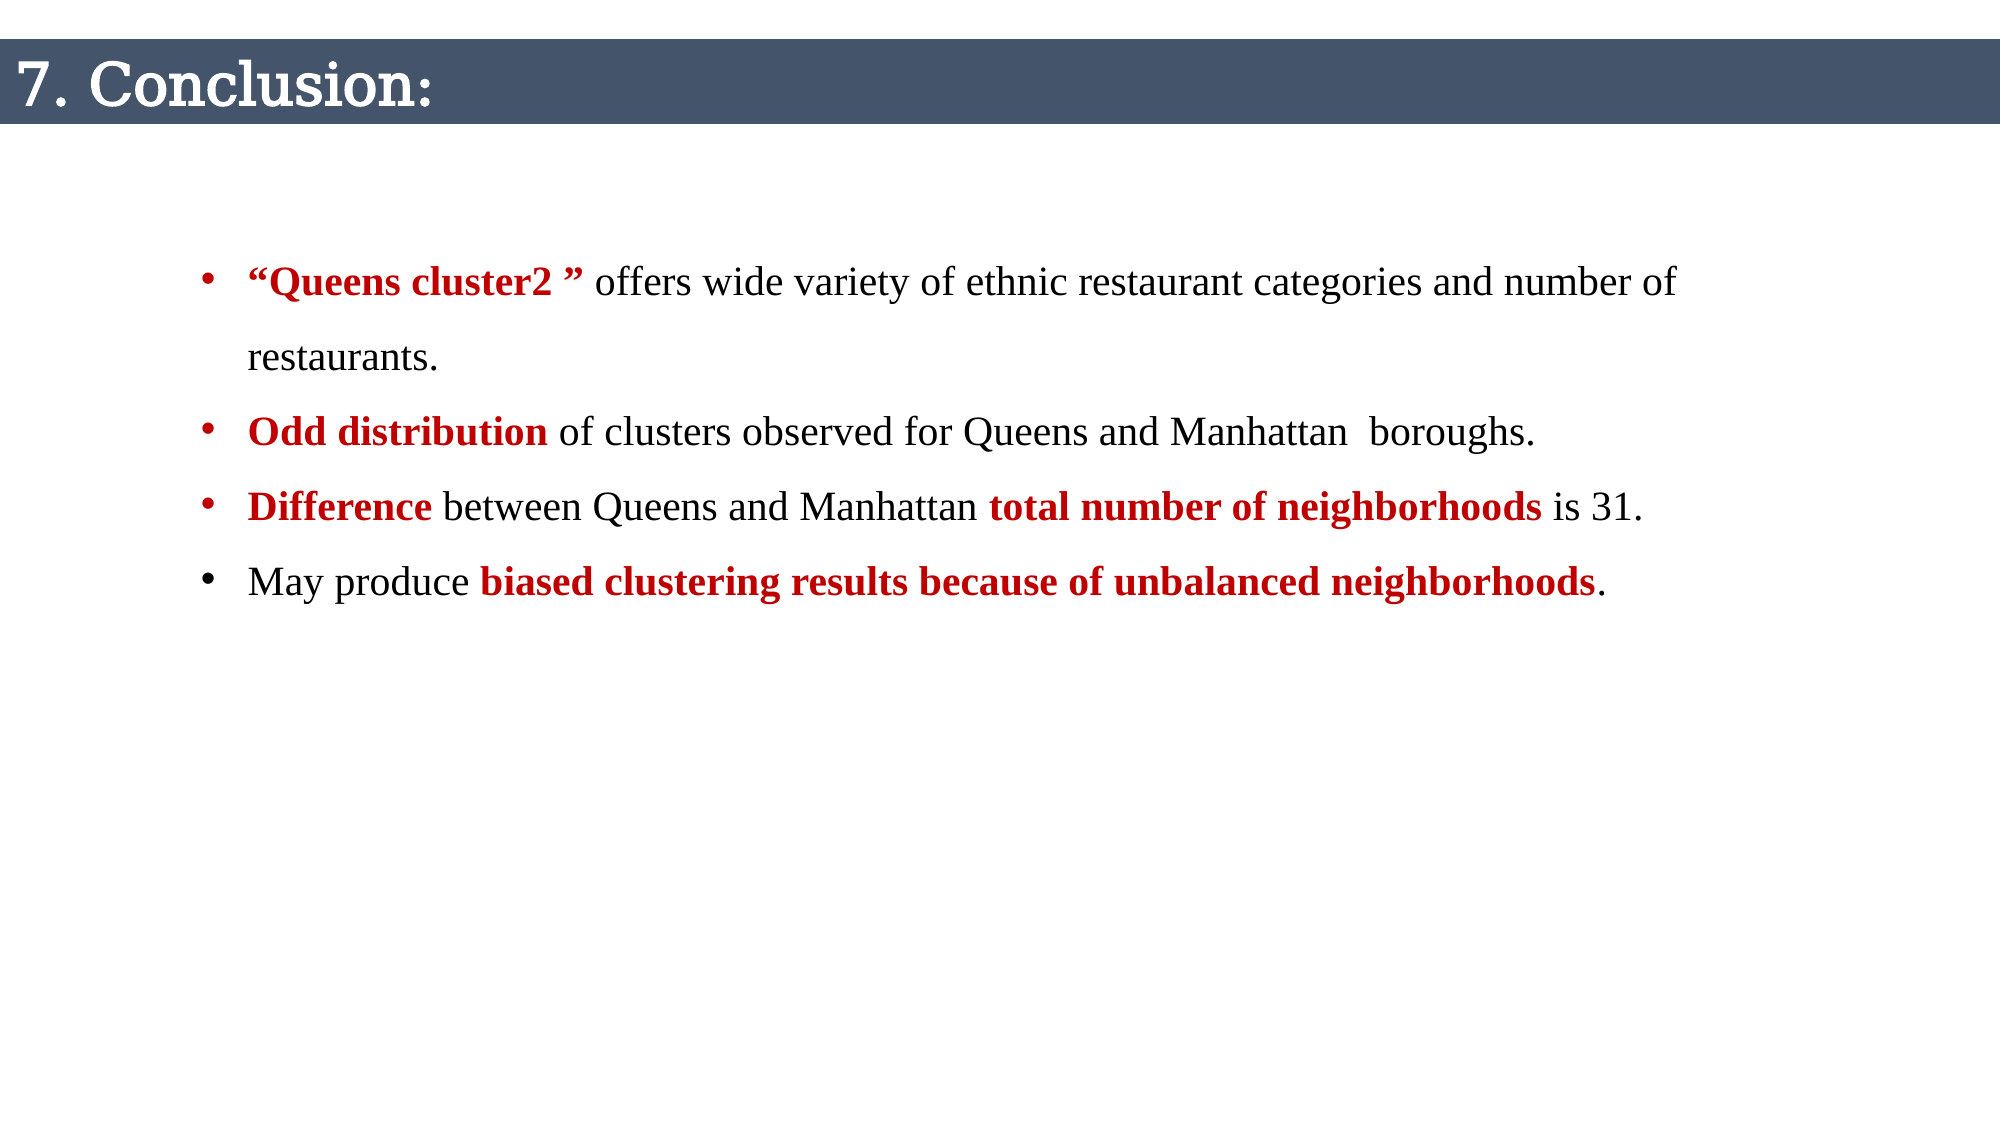

7. Conclusion:
“Queens cluster2 ” offers wide variety of ethnic restaurant categories and number of restaurants.
Odd distribution of clusters observed for Queens and Manhattan  boroughs.
Difference between Queens and Manhattan total number of neighborhoods is 31.
May produce biased clustering results because of unbalanced neighborhoods.